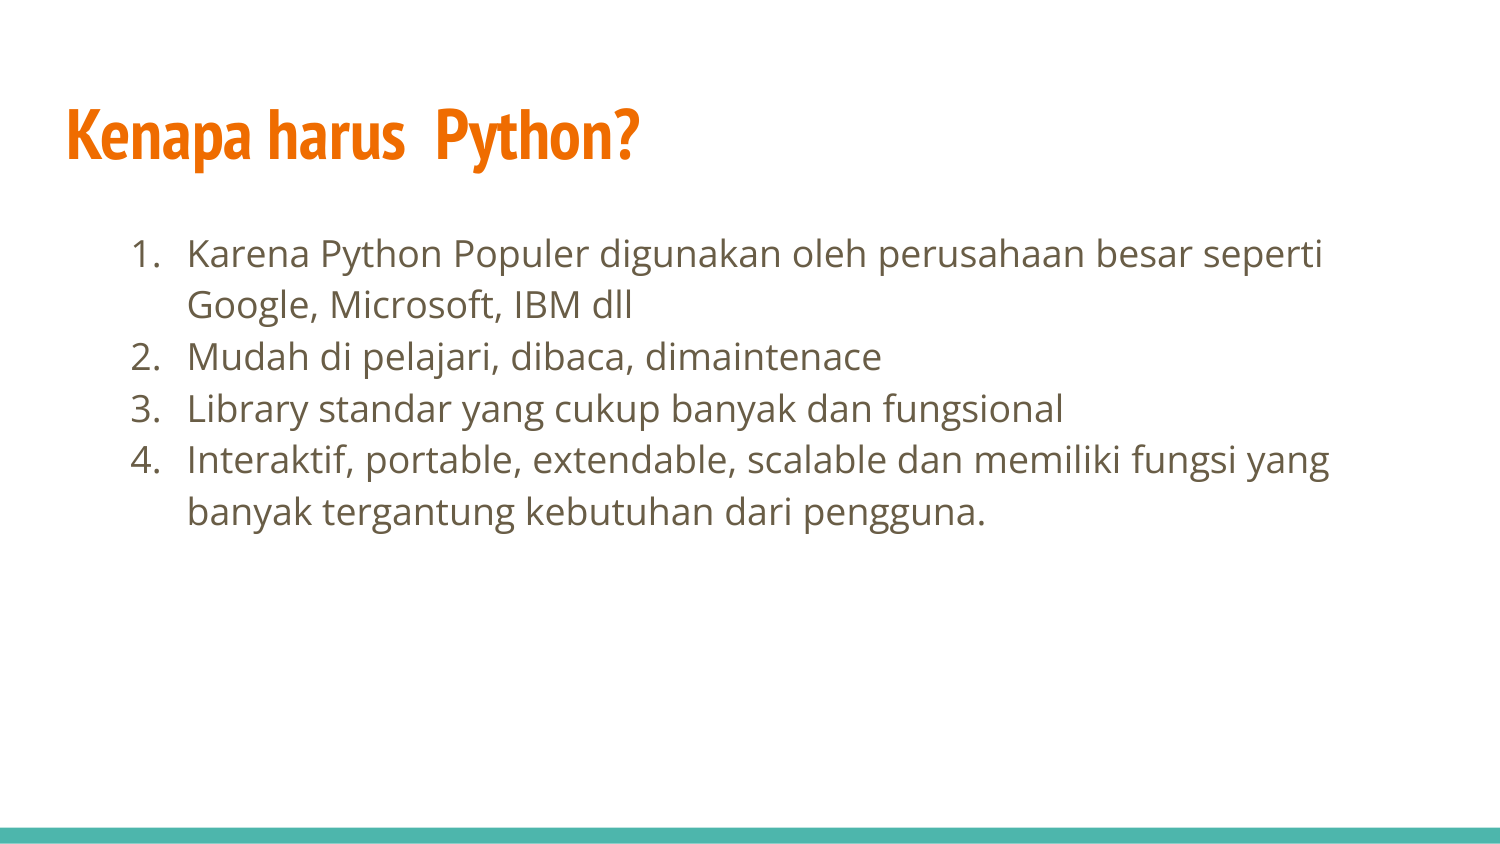

# Kenapa harus  Python?
Karena Python Populer digunakan oleh perusahaan besar seperti Google, Microsoft, IBM dll
Mudah di pelajari, dibaca, dimaintenace
Library standar yang cukup banyak dan fungsional
Interaktif, portable, extendable, scalable dan memiliki fungsi yang banyak tergantung kebutuhan dari pengguna.